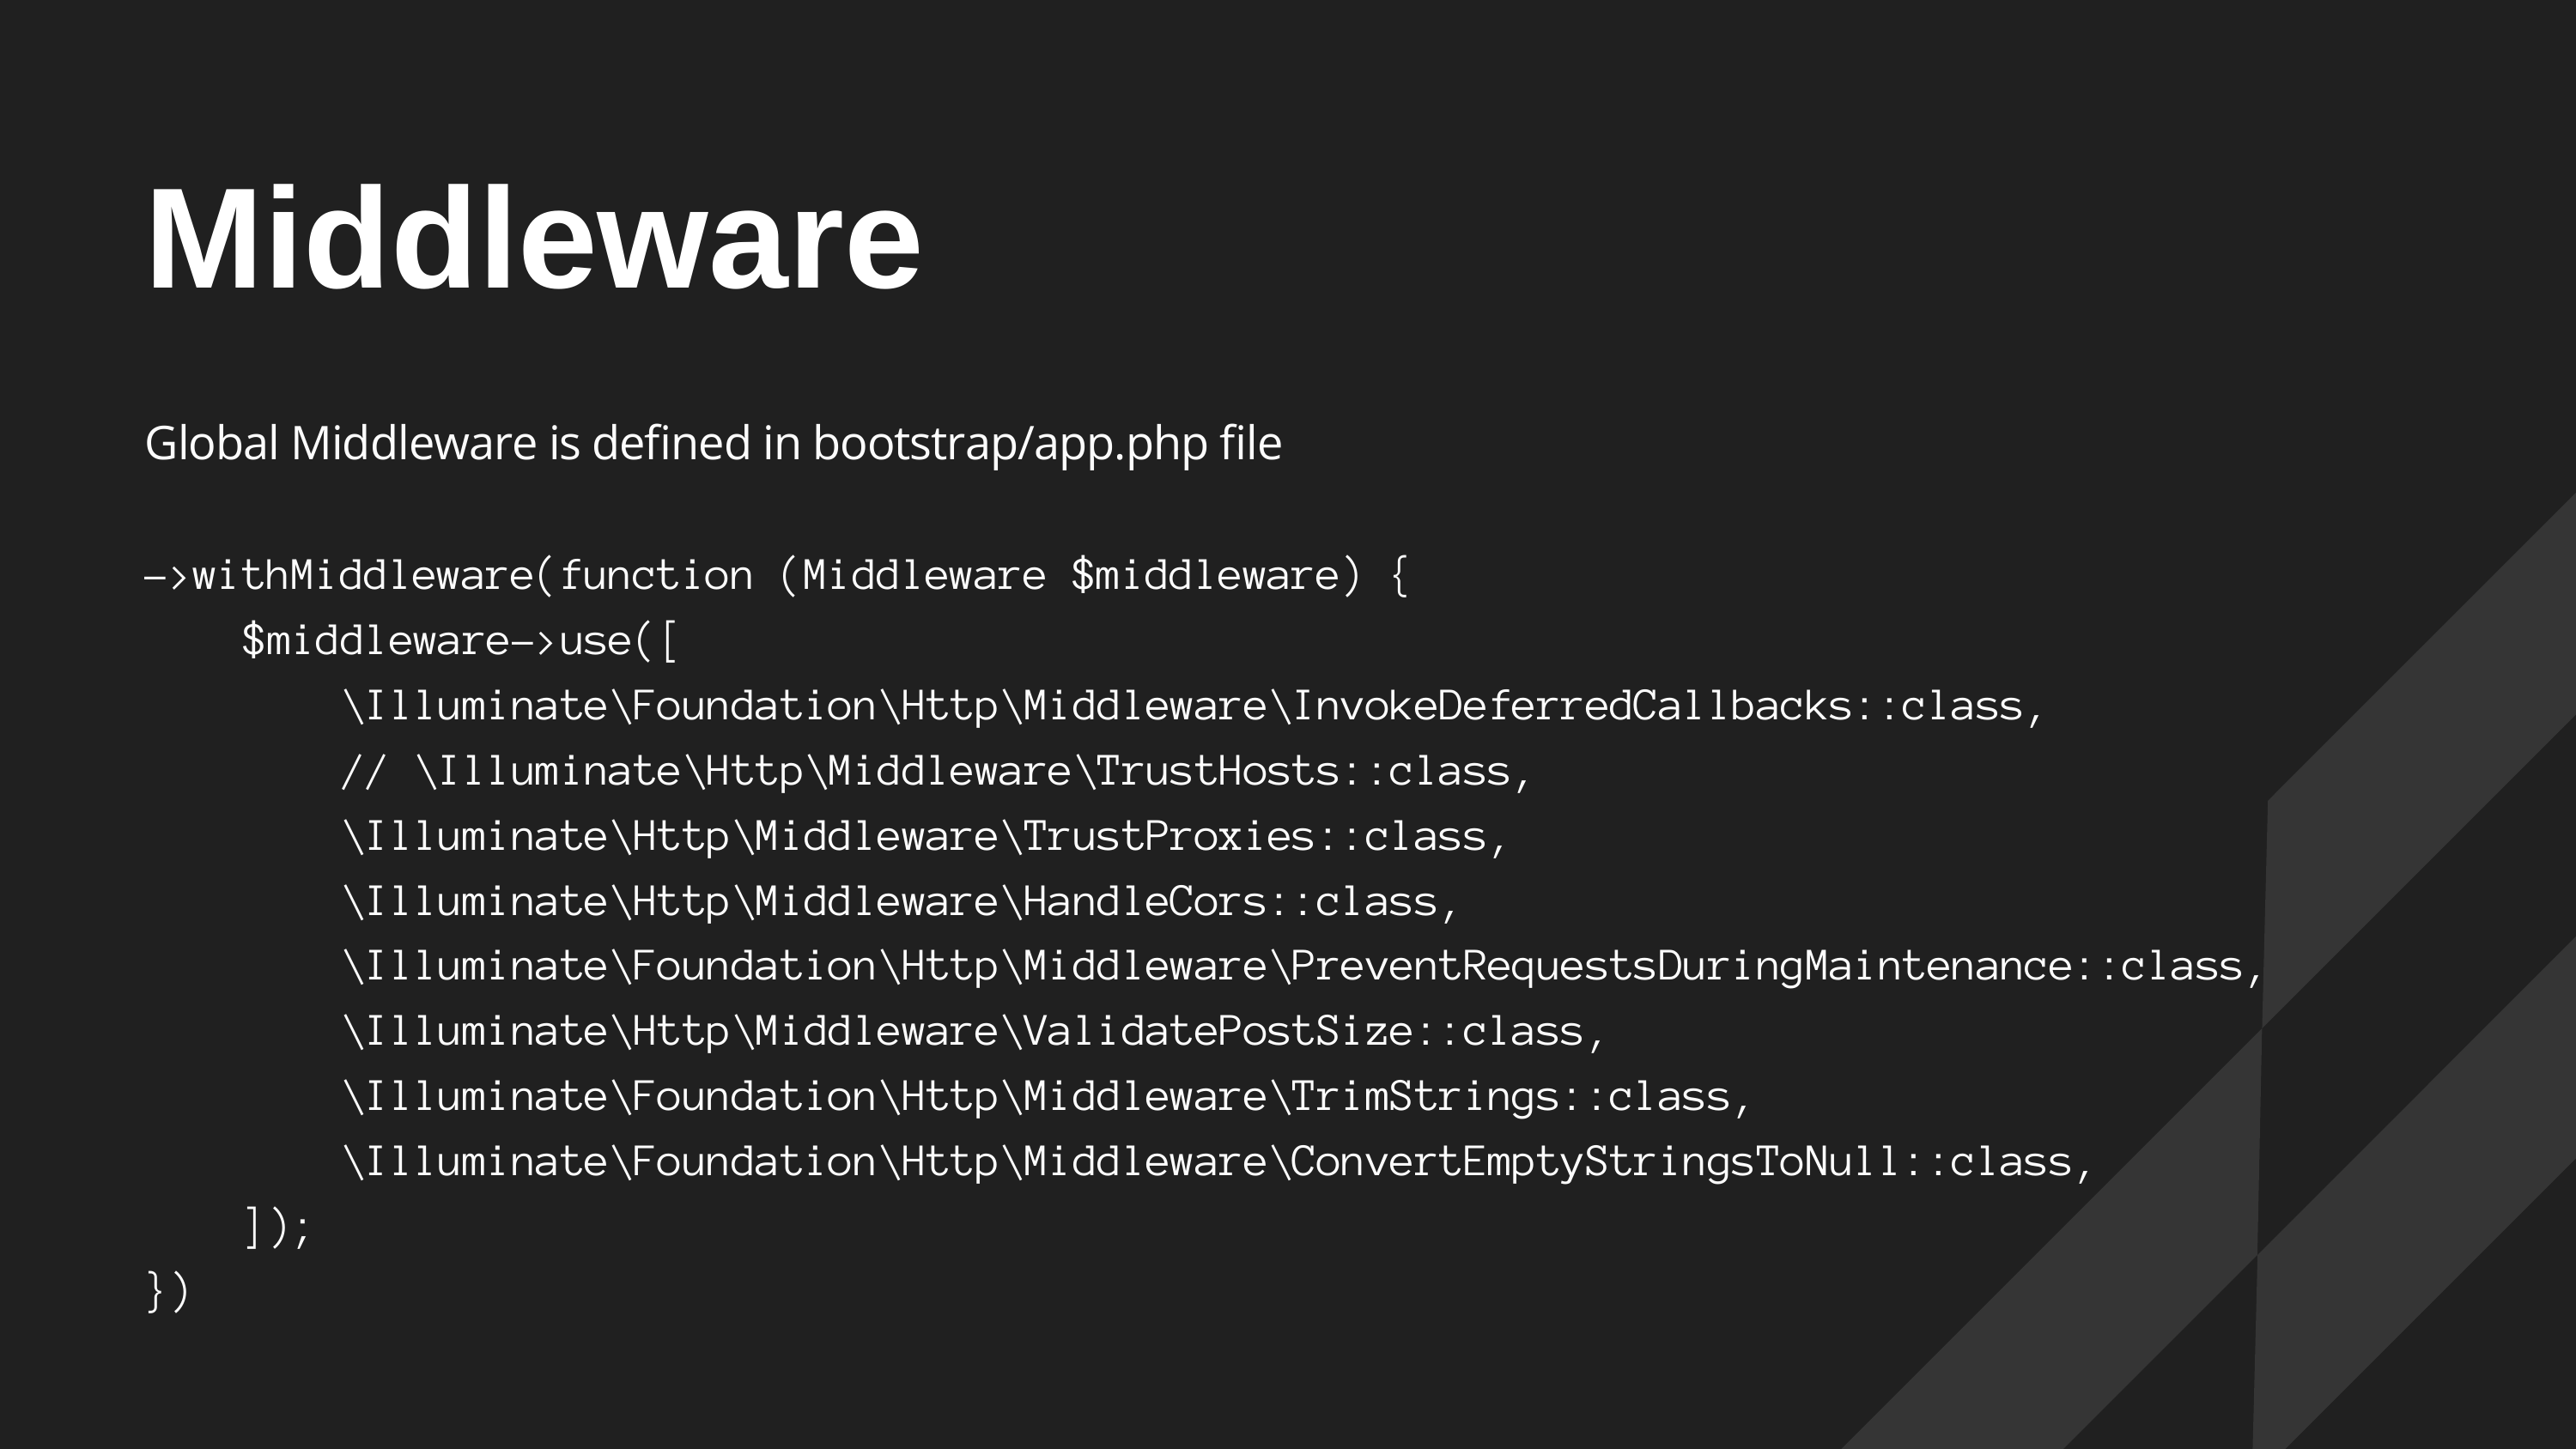

Middleware
Global Middleware is defined in bootstrap/app.php file

->withMiddleware(function (Middleware $middleware) {
    $middleware->use([
        \Illuminate\Foundation\Http\Middleware\InvokeDeferredCallbacks::class,
        // \Illuminate\Http\Middleware\TrustHosts::class,
        \Illuminate\Http\Middleware\TrustProxies::class,
        \Illuminate\Http\Middleware\HandleCors::class,
        \Illuminate\Foundation\Http\Middleware\PreventRequestsDuringMaintenance::class,
        \Illuminate\Http\Middleware\ValidatePostSize::class,
        \Illuminate\Foundation\Http\Middleware\TrimStrings::class,
        \Illuminate\Foundation\Http\Middleware\ConvertEmptyStringsToNull::class,
    ]);
})